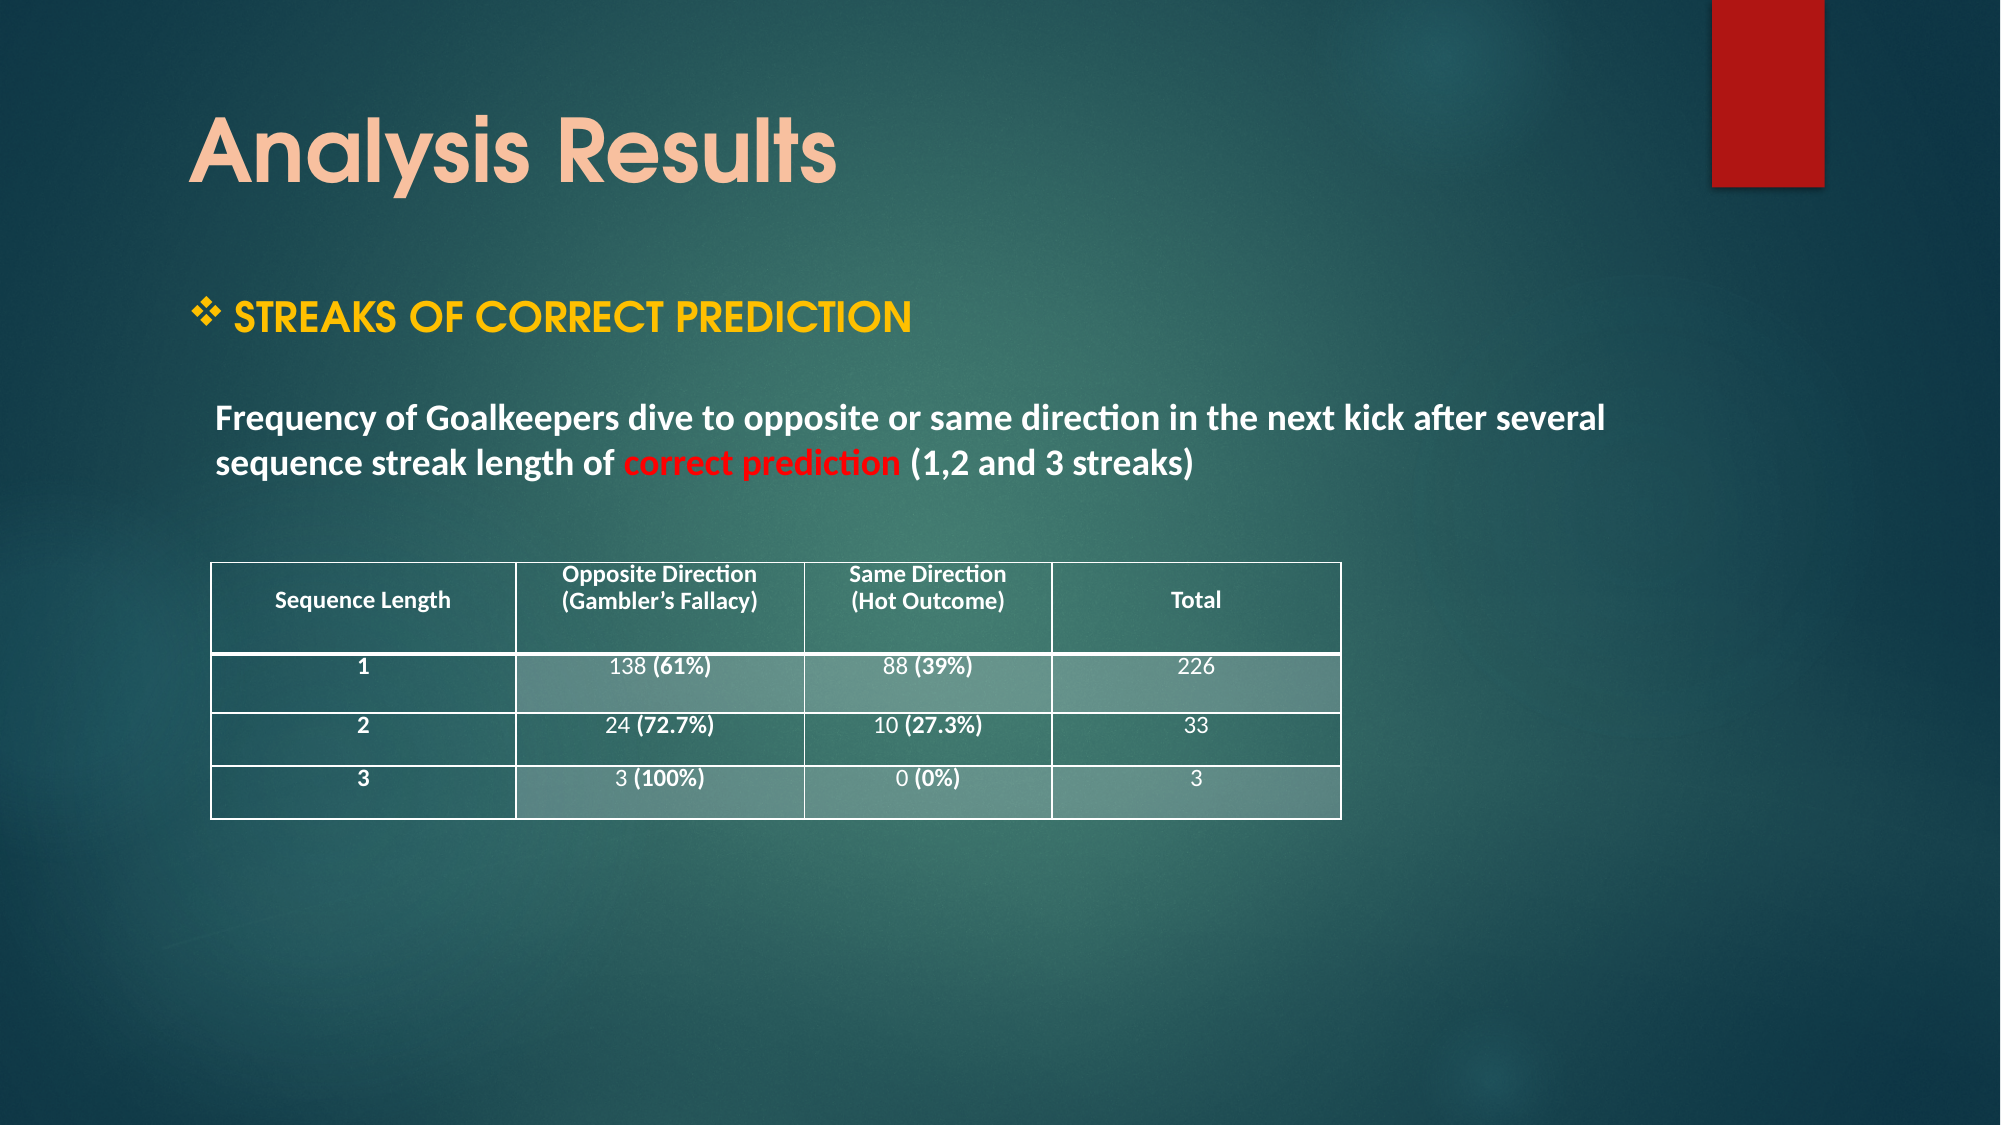

# Analysis Results
STREAKS OF CORRECT PREDICTION
Frequency of Goalkeepers dive to opposite or same direction in the next kick after several sequence streak length of correct prediction (1,2 and 3 streaks)
| Sequence Length | Opposite Direction (Gambler’s Fallacy) | Same Direction (Hot Outcome) | Total |
| --- | --- | --- | --- |
| 1 | 138 (61%) | 88 (39%) | 226 |
| 2 | 24 (72.7%) | 10 (27.3%) | 33 |
| 3 | 3 (100%) | 0 (0%) | 3 |